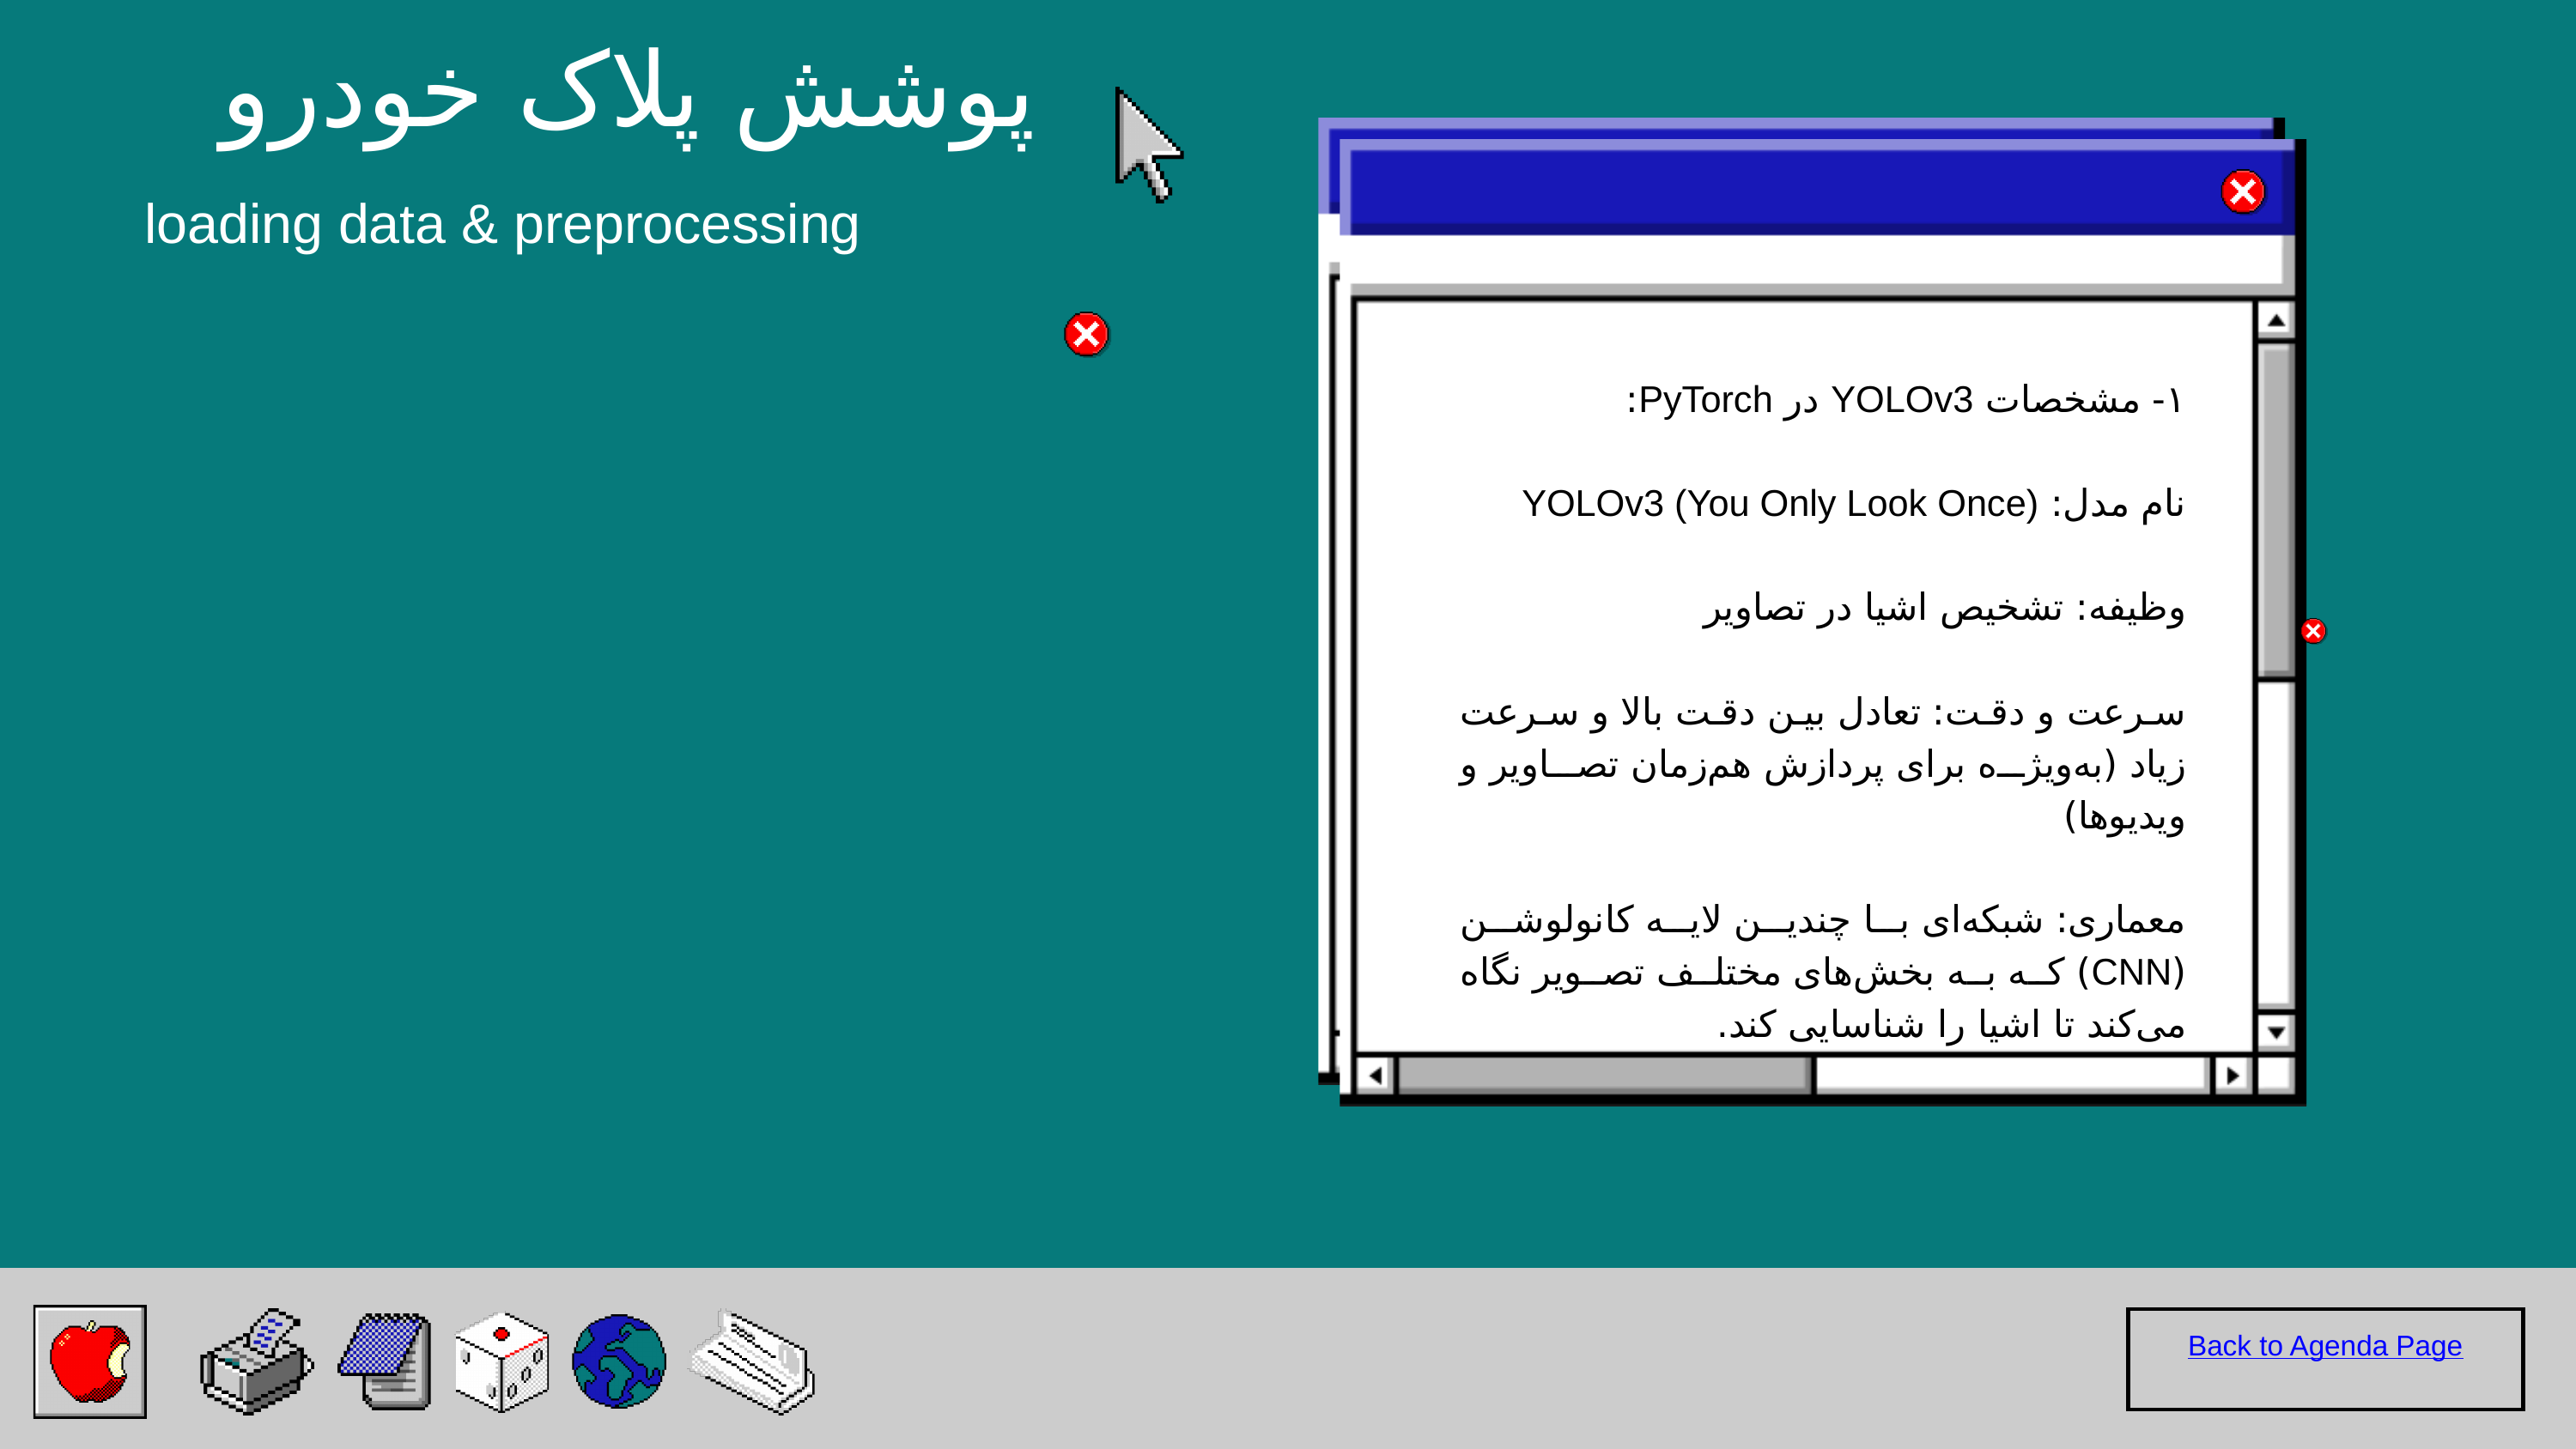

پوشش پلاک خودرو
loading data & preprocessing

۱- مشخصات YOLOv3 در PyTorch:

نام مدل: YOLOv3 (You Only Look Once)

وظیفه: تشخیص اشیا در تصاویر

سرعت و دقت: تعادل بین دقت بالا و سرعت زیاد (به‌ویژه برای پردازش هم‌زمان تصاویر و ویدیوها)

معماری: شبکه‌ای با چندین لایه کانولوشن (CNN) که به بخش‌های مختلف تصویر نگاه می‌کند تا اشیا را شناسایی کند.

Back to Agenda Page